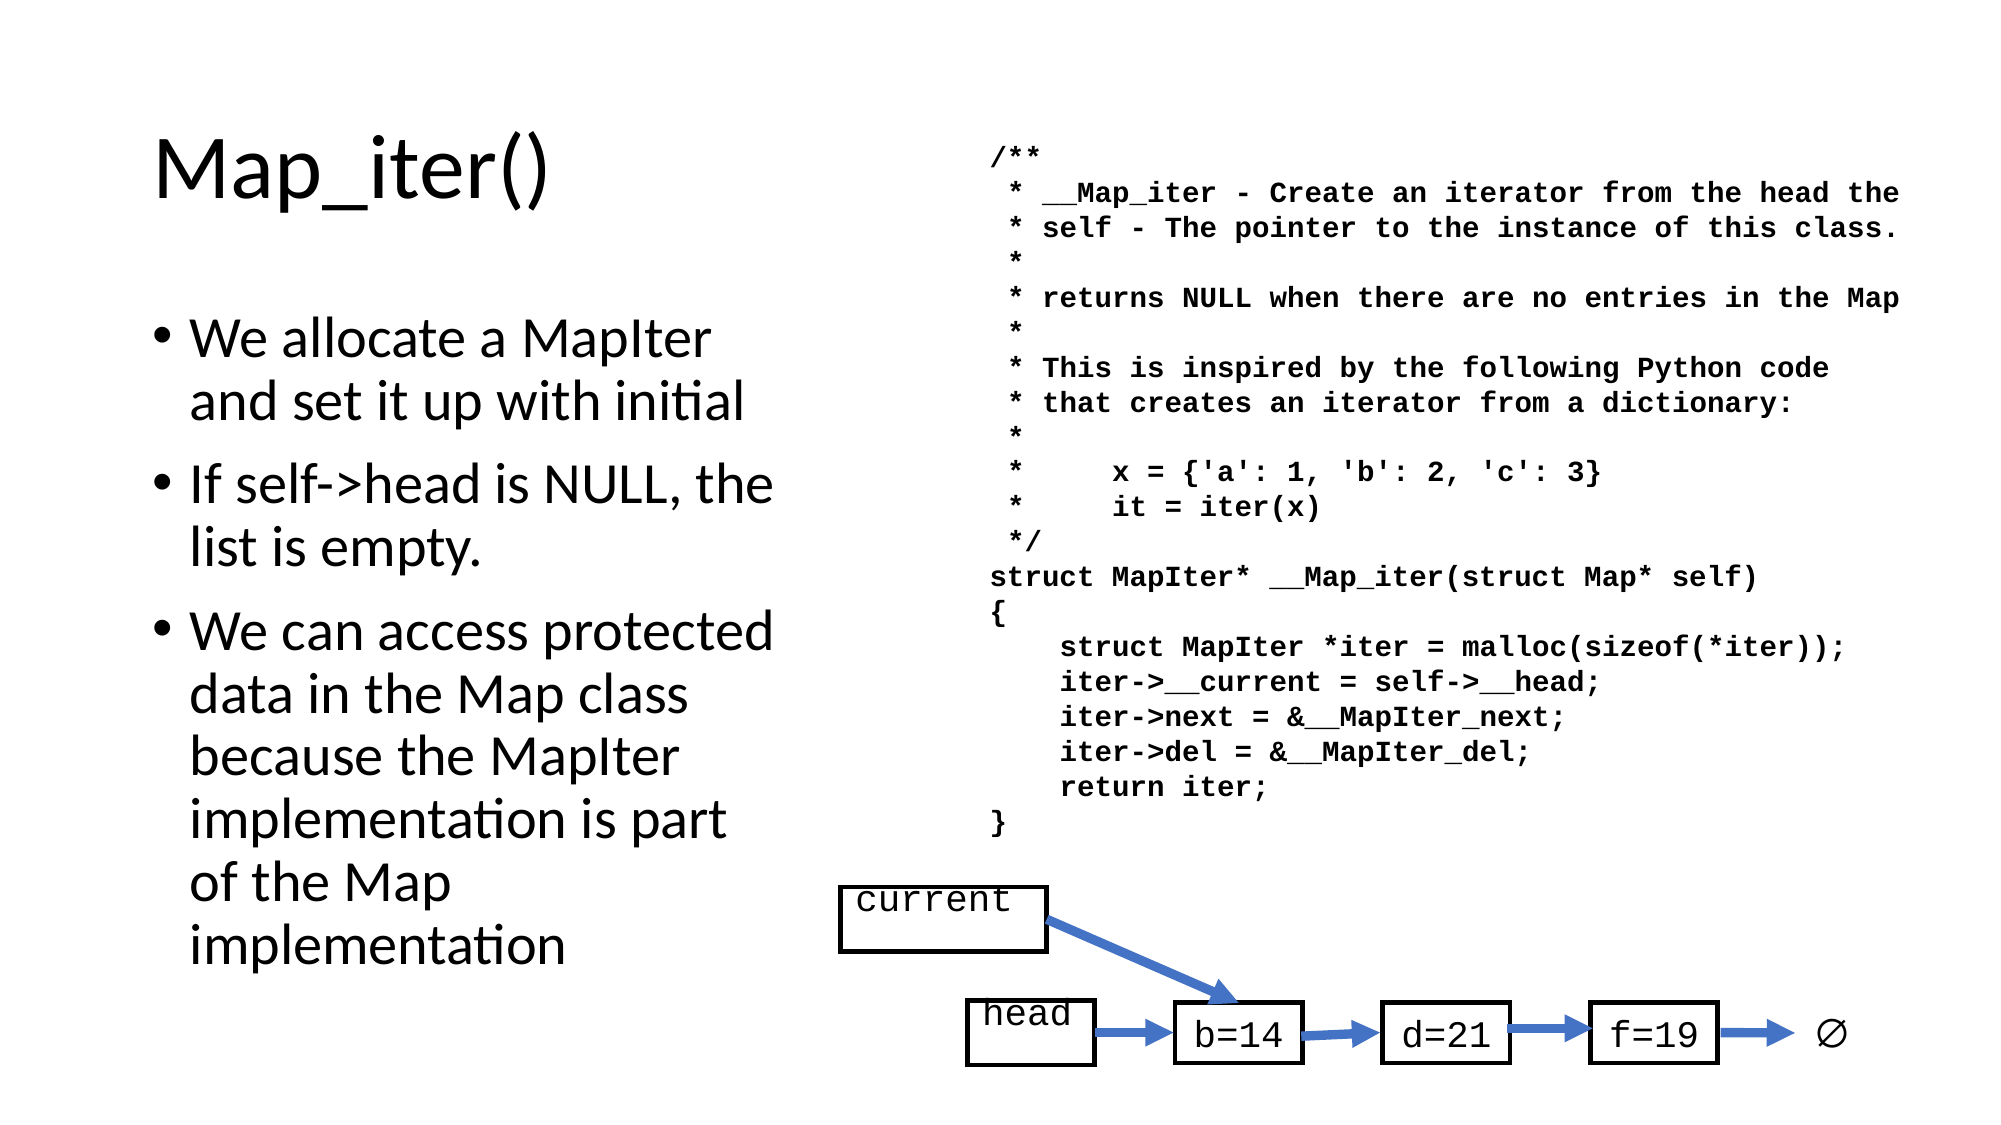

# Map_iter()
/**
 * __Map_iter - Create an iterator from the head the
 * self - The pointer to the instance of this class.
 *
 * returns NULL when there are no entries in the Map
 *
 * This is inspired by the following Python code
 * that creates an iterator from a dictionary:
 *
 *     x = {'a': 1, 'b': 2, 'c': 3}
 *     it = iter(x)
 */
struct MapIter* __Map_iter(struct Map* self)
{
    struct MapIter *iter = malloc(sizeof(*iter));
    iter->__current = self->__head;
    iter->next = &__MapIter_next;
    iter->del = &__MapIter_del;
    return iter;
}
We allocate a MapIter and set it up with initial
If self->head is NULL, the list is empty.
We can access protected data in the Map class because the MapIter implementation is part of the Map implementation

current
head
∅
b=14
d=21
f=19